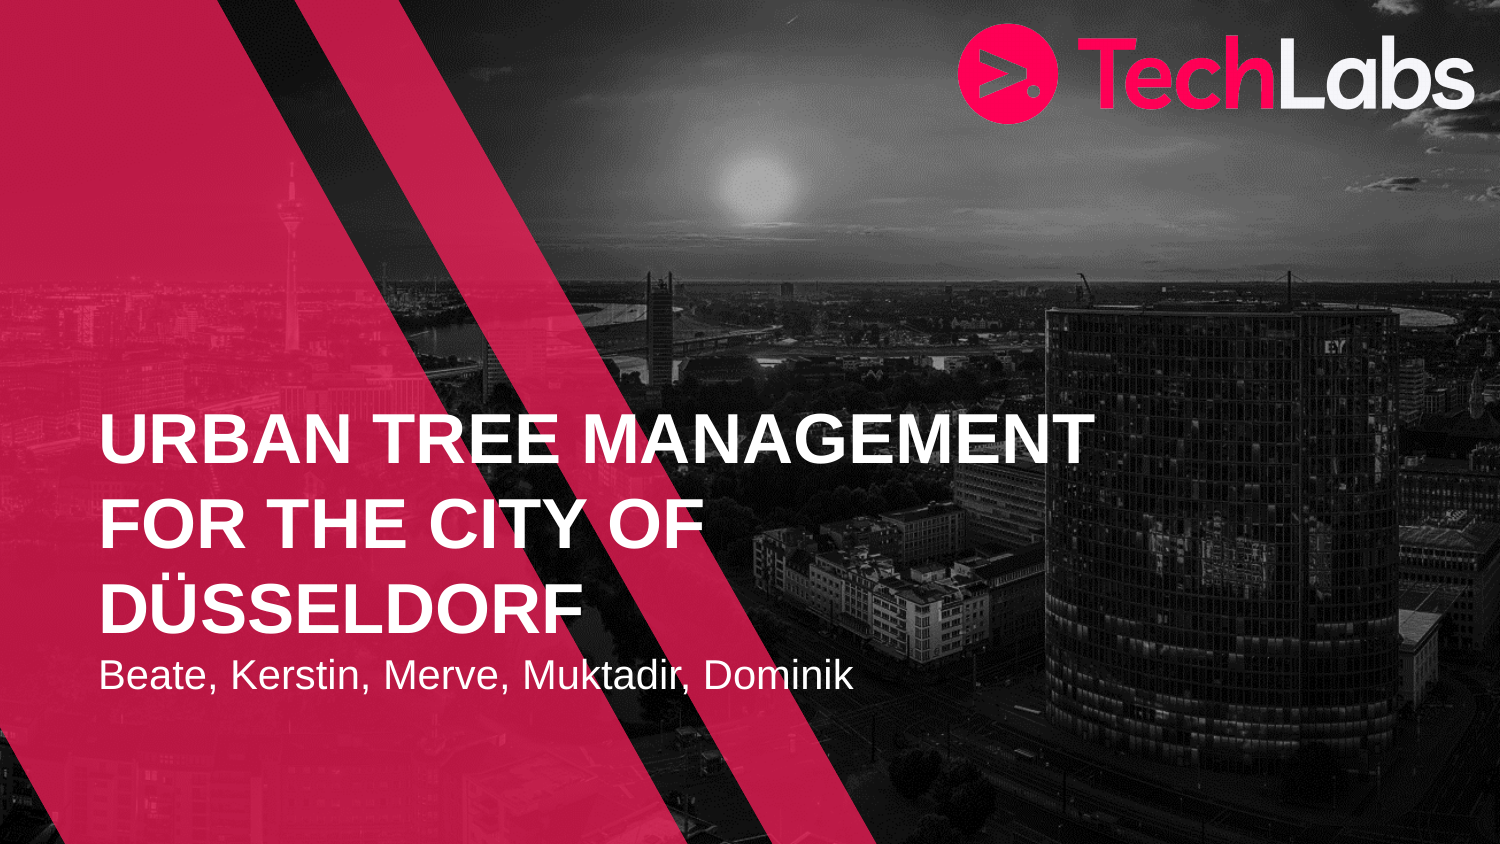

# URBAN TREE MANAGEMENT FOR THE CITY OF DÜSSELDORF Beate, Kerstin, Merve, Muktadir, Dominik